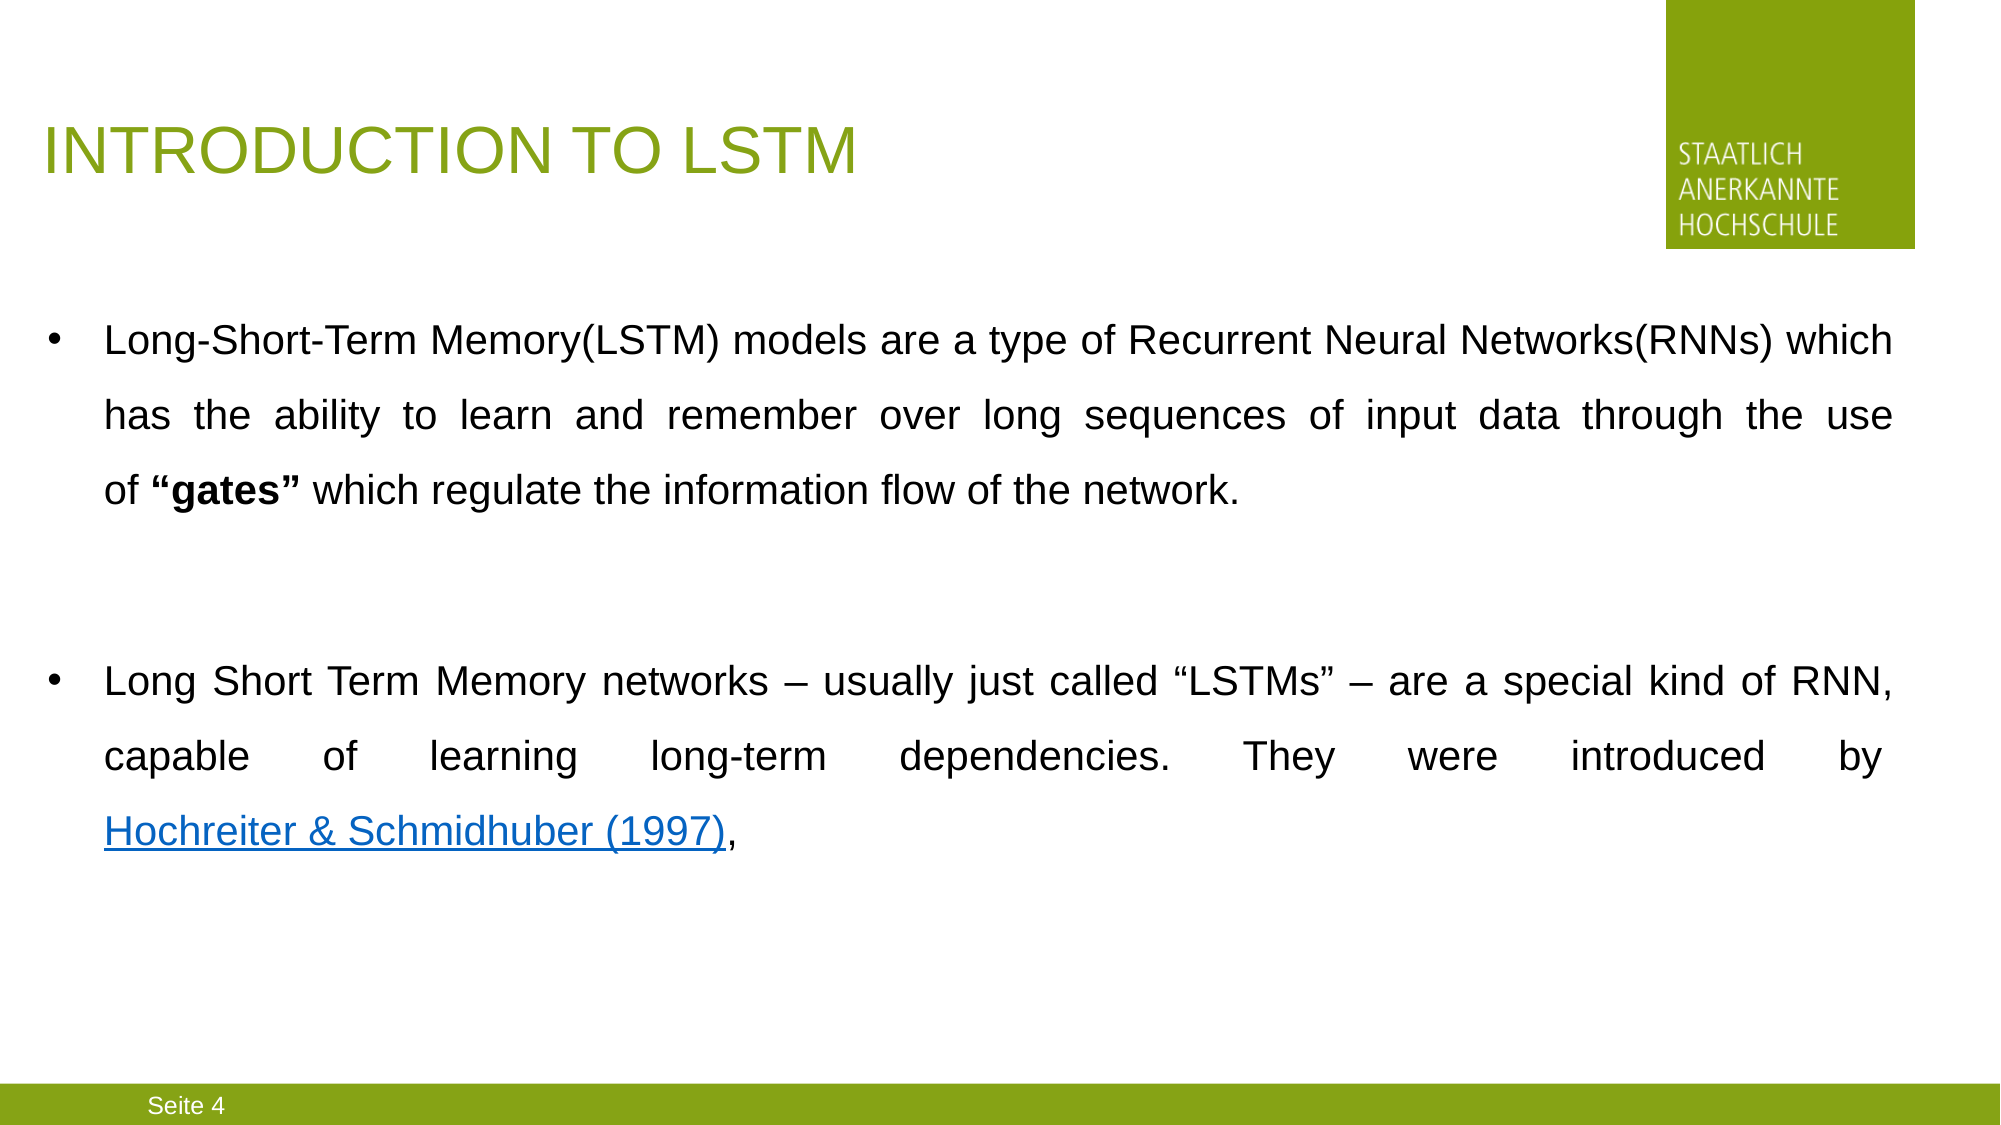

# INTRODUCTION TO LSTM
Long-Short-Term Memory(LSTM) models are a type of Recurrent Neural Networks(RNNs) which has the ability to learn and remember over long sequences of input data through the use of “gates” which regulate the information flow of the network.

Long Short Term Memory networks – usually just called “LSTMs” – are a special kind of RNN, capable of learning long-term dependencies. They were introduced by Hochreiter & Schmidhuber (1997),

Seite 4